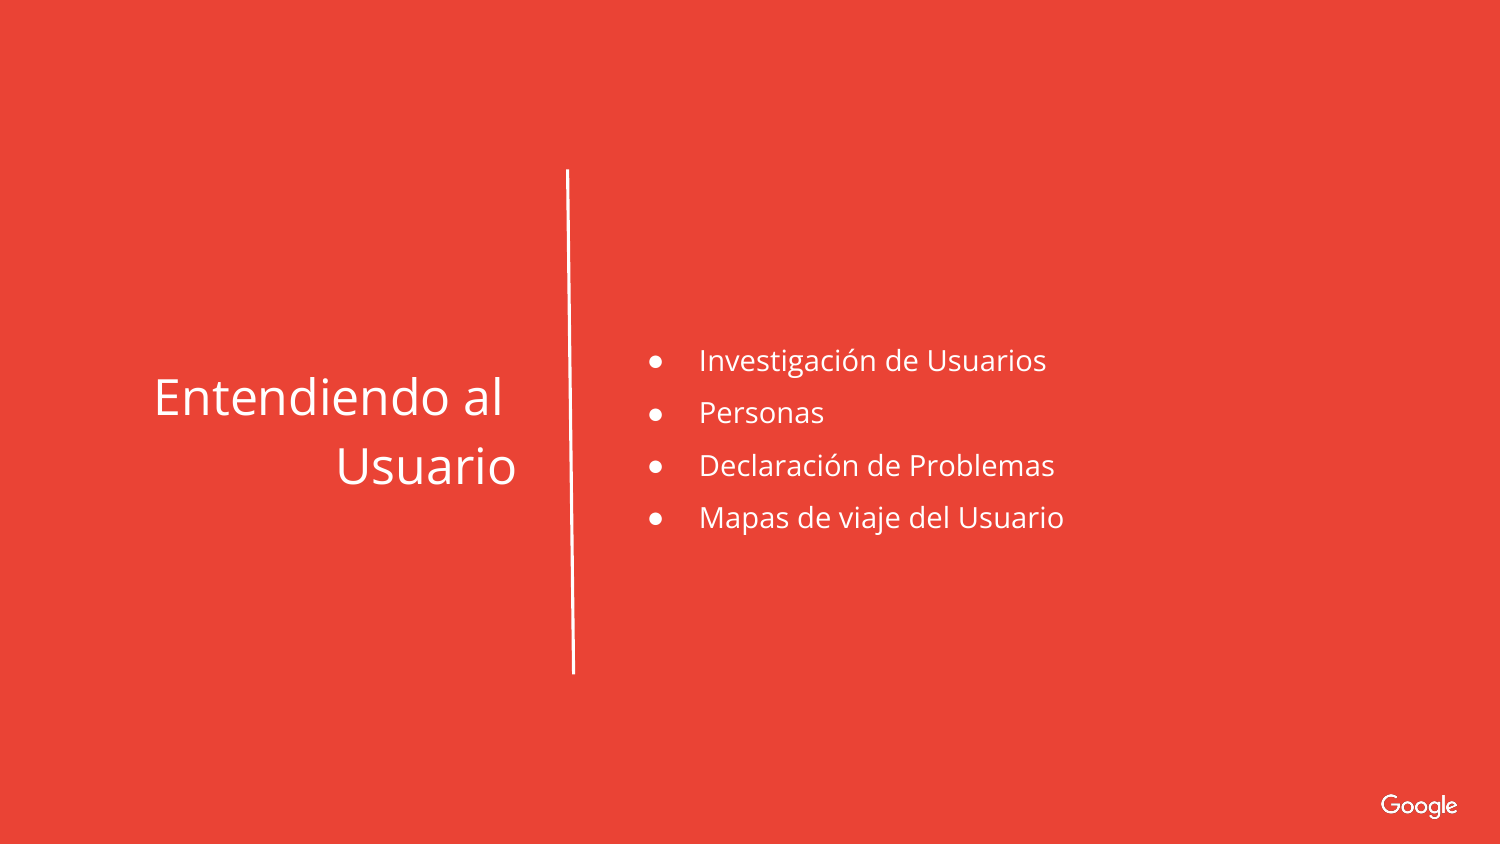

Investigación de Usuarios
Personas
Declaración de Problemas
Mapas de viaje del Usuario
Entendiendo al
Usuario